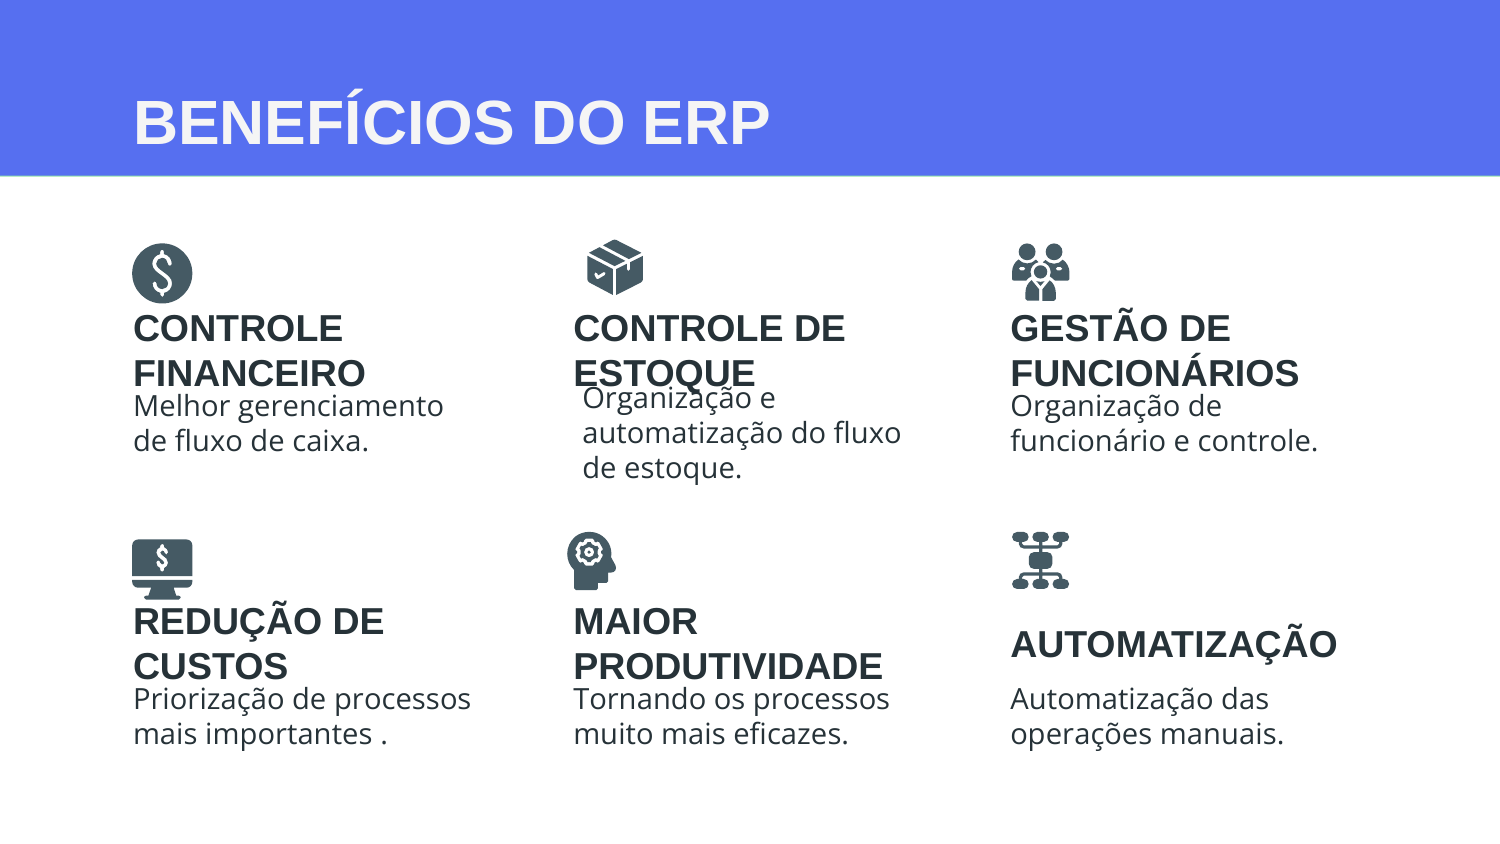

# BENEFÍCIOS DO ERP

CONTROLE FINANCEIRO
CONTROLE DE ESTOQUE
GESTÃO DE FUNCIONÁRIOS
Melhor gerenciamento de fluxo de caixa.
Organização de funcionário e controle.
Organização e automatização do fluxo de estoque.

REDUÇÃO DE CUSTOS
MAIOR PRODUTIVIDADE
AUTOMATIZAÇÃO
Priorização de processos mais importantes .
Tornando os processos muito mais eficazes.
Automatização das operações manuais.